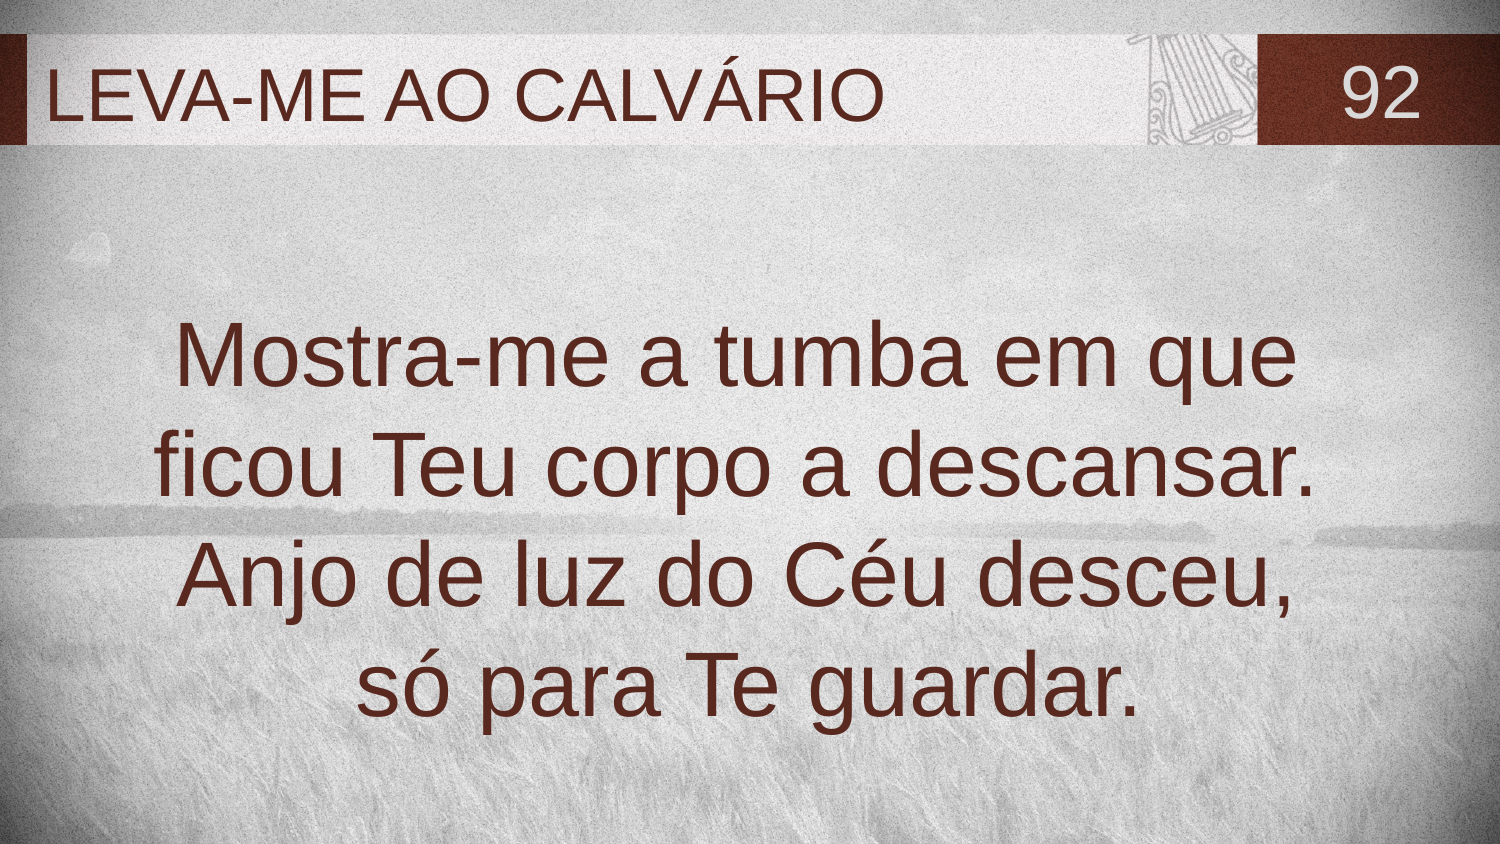

# LEVA-ME AO CALVÁRIO
92
Mostra-me a tumba em que
ficou Teu corpo a descansar.
Anjo de luz do Céu desceu,
só para Te guardar.